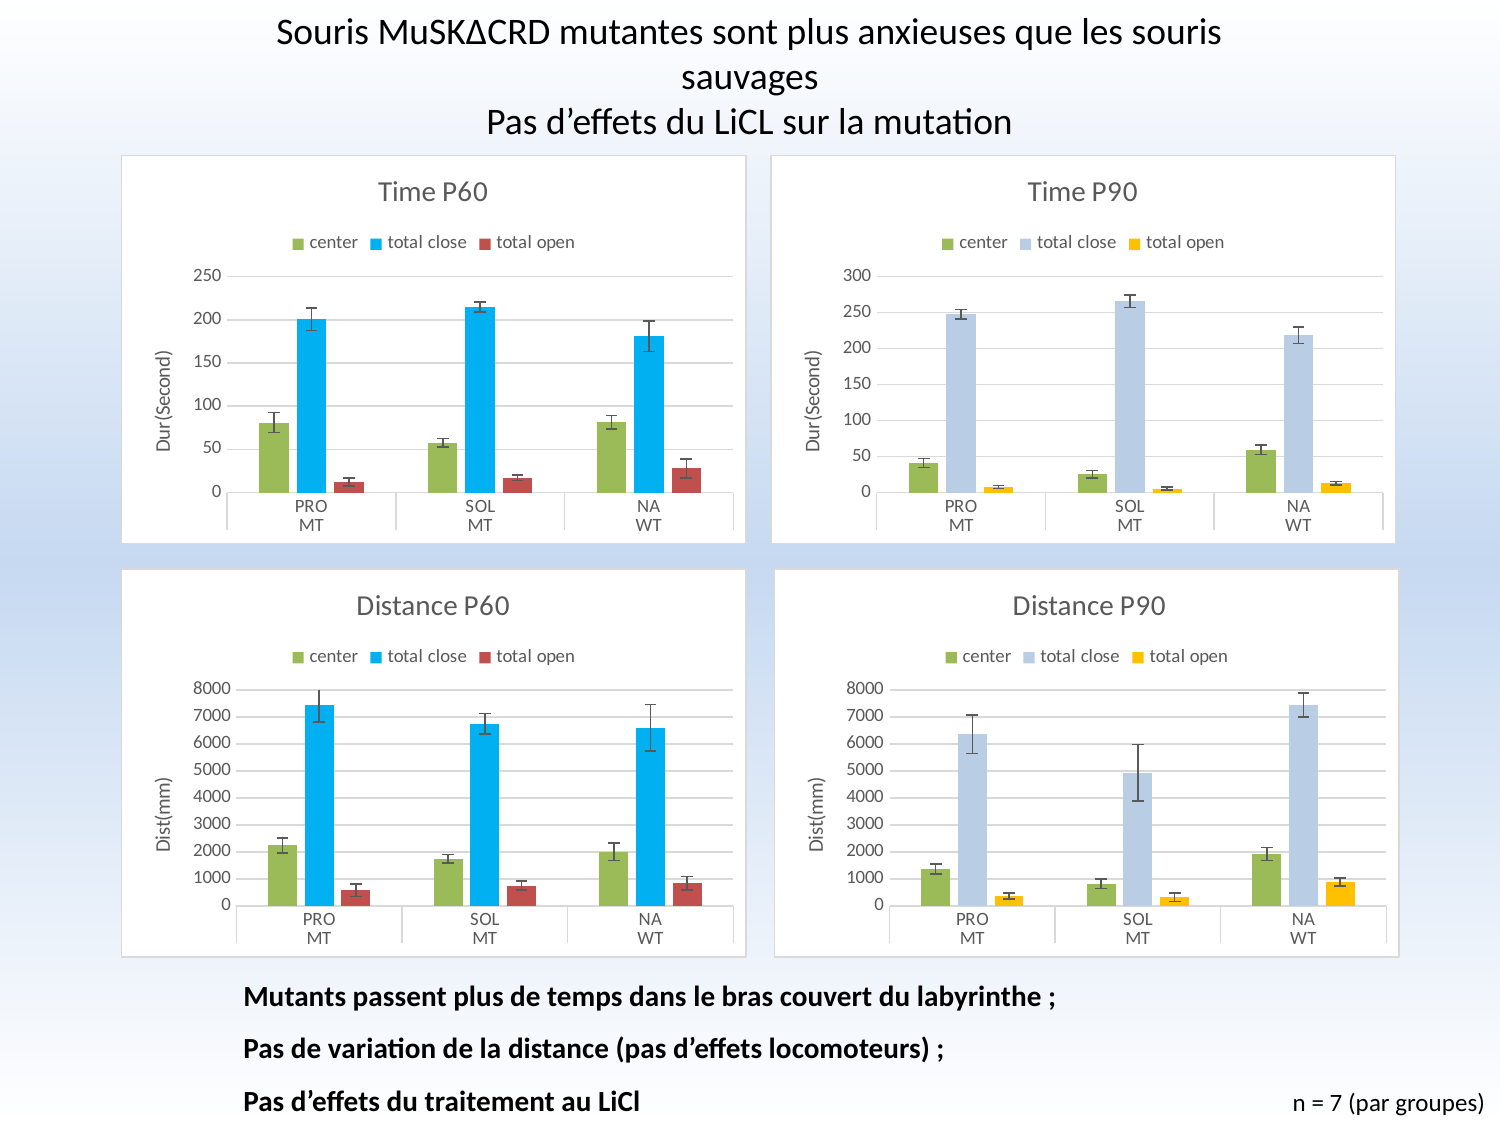

Souris MuSKΔCRD mutantes sont plus anxieuses que les souris sauvages
Pas d’effets du LiCL sur la mutation

### Chart: Time P60

| Category | center | total close | total open |
|---|---|---|---|
| PRO | 80.83142857142852 | 200.86 | 12.09142857142857 |
| SOL | 57.558 | 214.862 | 17.116 |
| NA | 81.39571428571428 | 181.1242857142857 | 27.86571428571428 |

### Chart: Time P90

| Category | center | total close | total open |
|---|---|---|---|
| PRO | 40.91833333333334 | 247.9366666666667 | 7.598333333333333 |
| SOL | 25.398 | 265.98 | 5.484 |
| NA | 59.53000000000001 | 218.6414285714286 | 12.78428571428571 |

### Chart:  Distance P60

| Category | center | total close | total open |
|---|---|---|---|
| PRO | 2240.438571428571 | 7438.532857142851 | 582.4214285714281 |
| SOL | 1750.406 | 6756.326000000001 | 755.984 |
| NA | 2000.851428571428 | 6604.958571428571 | 842.9042857142854 |

### Chart:  Distance P90

| Category | center | total close | total open |
|---|---|---|---|
| PRO | 1369.043333333333 | 6363.345 | 368.7649999999998 |
| SOL | 816.3579999999989 | 4940.52 | 319.956 |
| NA | 1922.302857142857 | 7442.98 | 888.0157142857137 |
Mutants passent plus de temps dans le bras couvert du labyrinthe ;
Pas de variation de la distance (pas d’effets locomoteurs) ;
Pas d’effets du traitement au LiCl
n = 7 (par groupes)